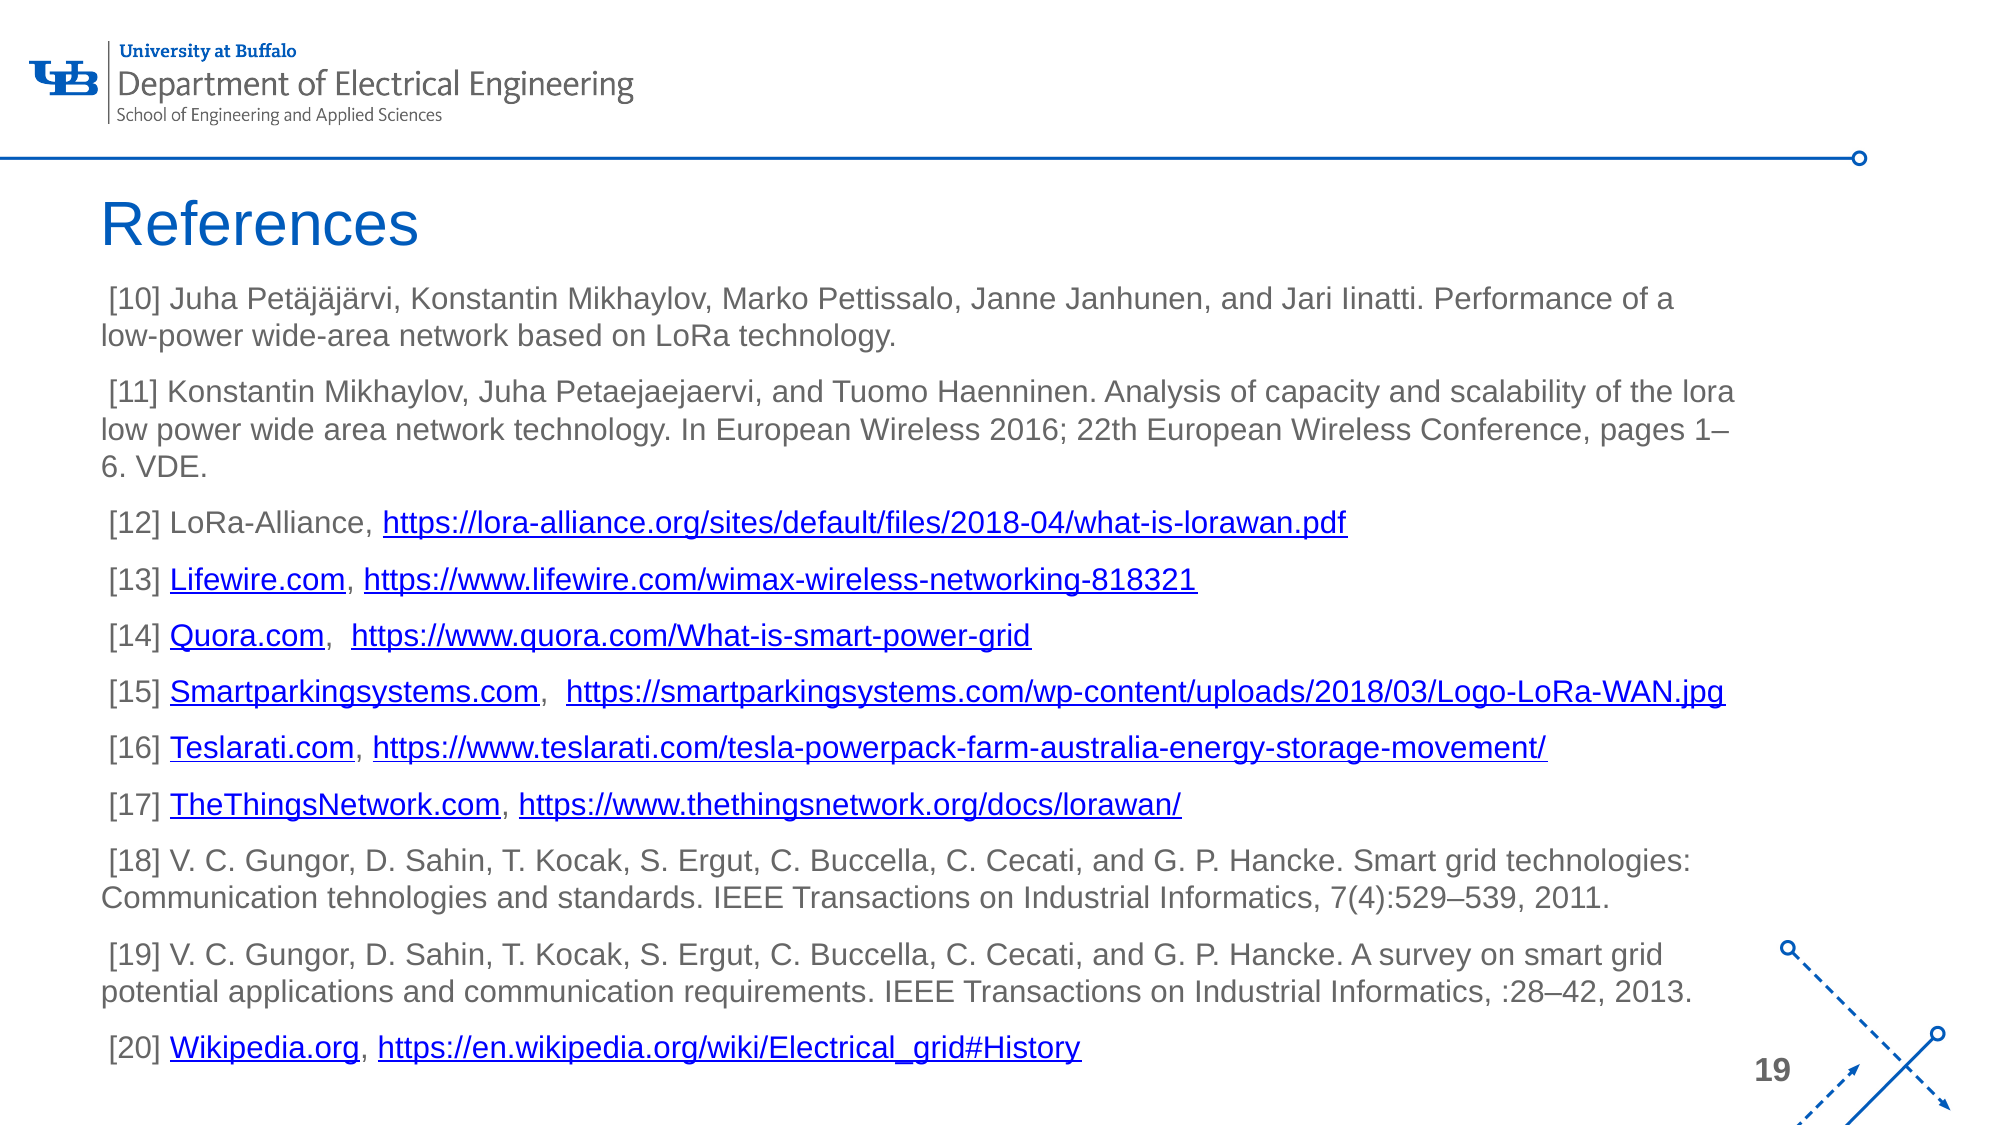

# References
[10] Juha Petäjäjärvi, Konstantin Mikhaylov, Marko Pettissalo, Janne Janhunen, and Jari Iinatti. Performance of a low-power wide-area network based on LoRa technology.
[11] Konstantin Mikhaylov, Juha Petaejaejaervi, and Tuomo Haenninen. Analysis of capacity and scalability of the lora low power wide area network technology. In European Wireless 2016; 22th European Wireless Conference, pages 1–6. VDE.
[12] LoRa-Alliance, https://lora-alliance.org/sites/default/files/2018-04/what-is-lorawan.pdf
[13] Lifewire.com, https://www.lifewire.com/wimax-wireless-networking-818321
[14] Quora.com,  https://www.quora.com/What-is-smart-power-grid
[15] Smartparkingsystems.com,  https://smartparkingsystems.com/wp-content/uploads/2018/03/Logo-LoRa-WAN.jpg
[16] Teslarati.com, https://www.teslarati.com/tesla-powerpack-farm-australia-energy-storage-movement/
[17] TheThingsNetwork.com, https://www.thethingsnetwork.org/docs/lorawan/
[18] V. C. Gungor, D. Sahin, T. Kocak, S. Ergut, C. Buccella, C. Cecati, and G. P. Hancke. Smart grid technologies: Communication tehnologies and standards. IEEE Transactions on Industrial Informatics, 7(4):529–539, 2011.
[19] V. C. Gungor, D. Sahin, T. Kocak, S. Ergut, C. Buccella, C. Cecati, and G. P. Hancke. A survey on smart grid potential applications and communication requirements. IEEE Transactions on Industrial Informatics, :28–42, 2013.
[20] Wikipedia.org, https://en.wikipedia.org/wiki/Electrical_grid#History
19